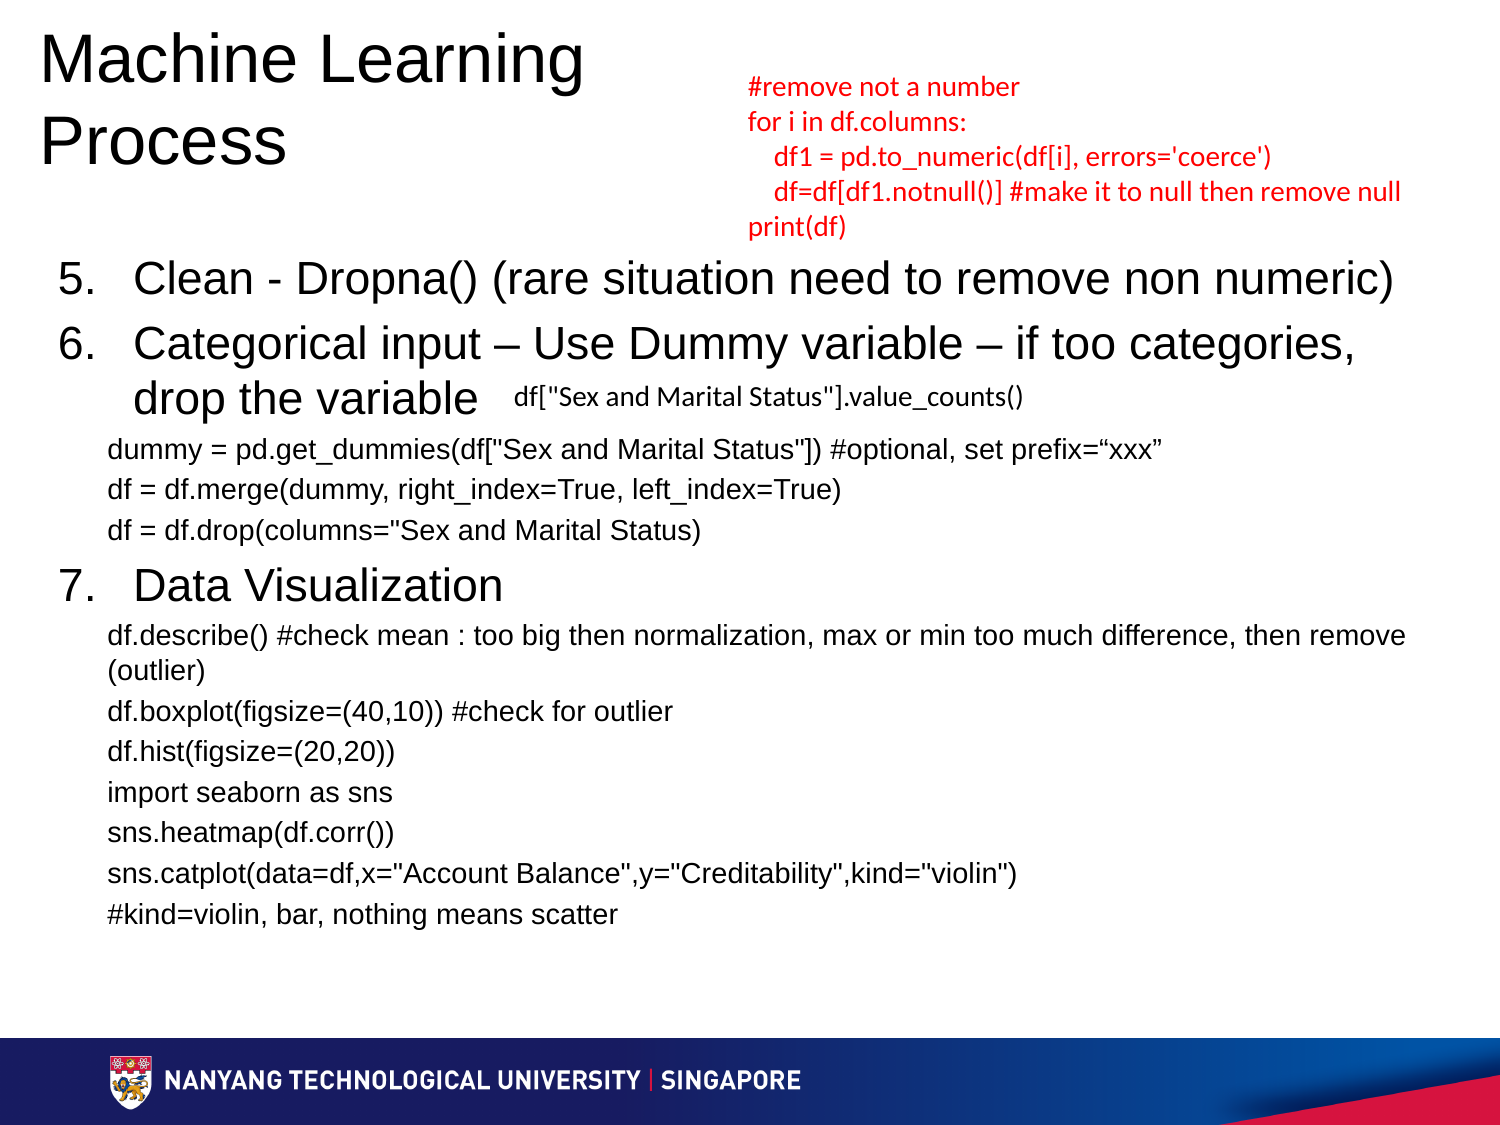

# Machine Learning Process
#remove not a number
for i in df.columns:
    df1 = pd.to_numeric(df[i], errors='coerce')
    df=df[df1.notnull()] #make it to null then remove null
print(df)
Clean - Dropna() (rare situation need to remove non numeric)
Categorical input – Use Dummy variable – if too categories, drop the variable
dummy = pd.get_dummies(df["Sex and Marital Status"]) #optional, set prefix=“xxx”
df = df.merge(dummy, right_index=True, left_index=True)
df = df.drop(columns="Sex and Marital Status)
Data Visualization
df.describe() #check mean : too big then normalization, max or min too much difference, then remove (outlier)
df.boxplot(figsize=(40,10)) #check for outlier
df.hist(figsize=(20,20))
import seaborn as sns
sns.heatmap(df.corr())
sns.catplot(data=df,x="Account Balance",y="Creditability",kind="violin")
#kind=violin, bar, nothing means scatter
df["Sex and Marital Status"].value_counts()